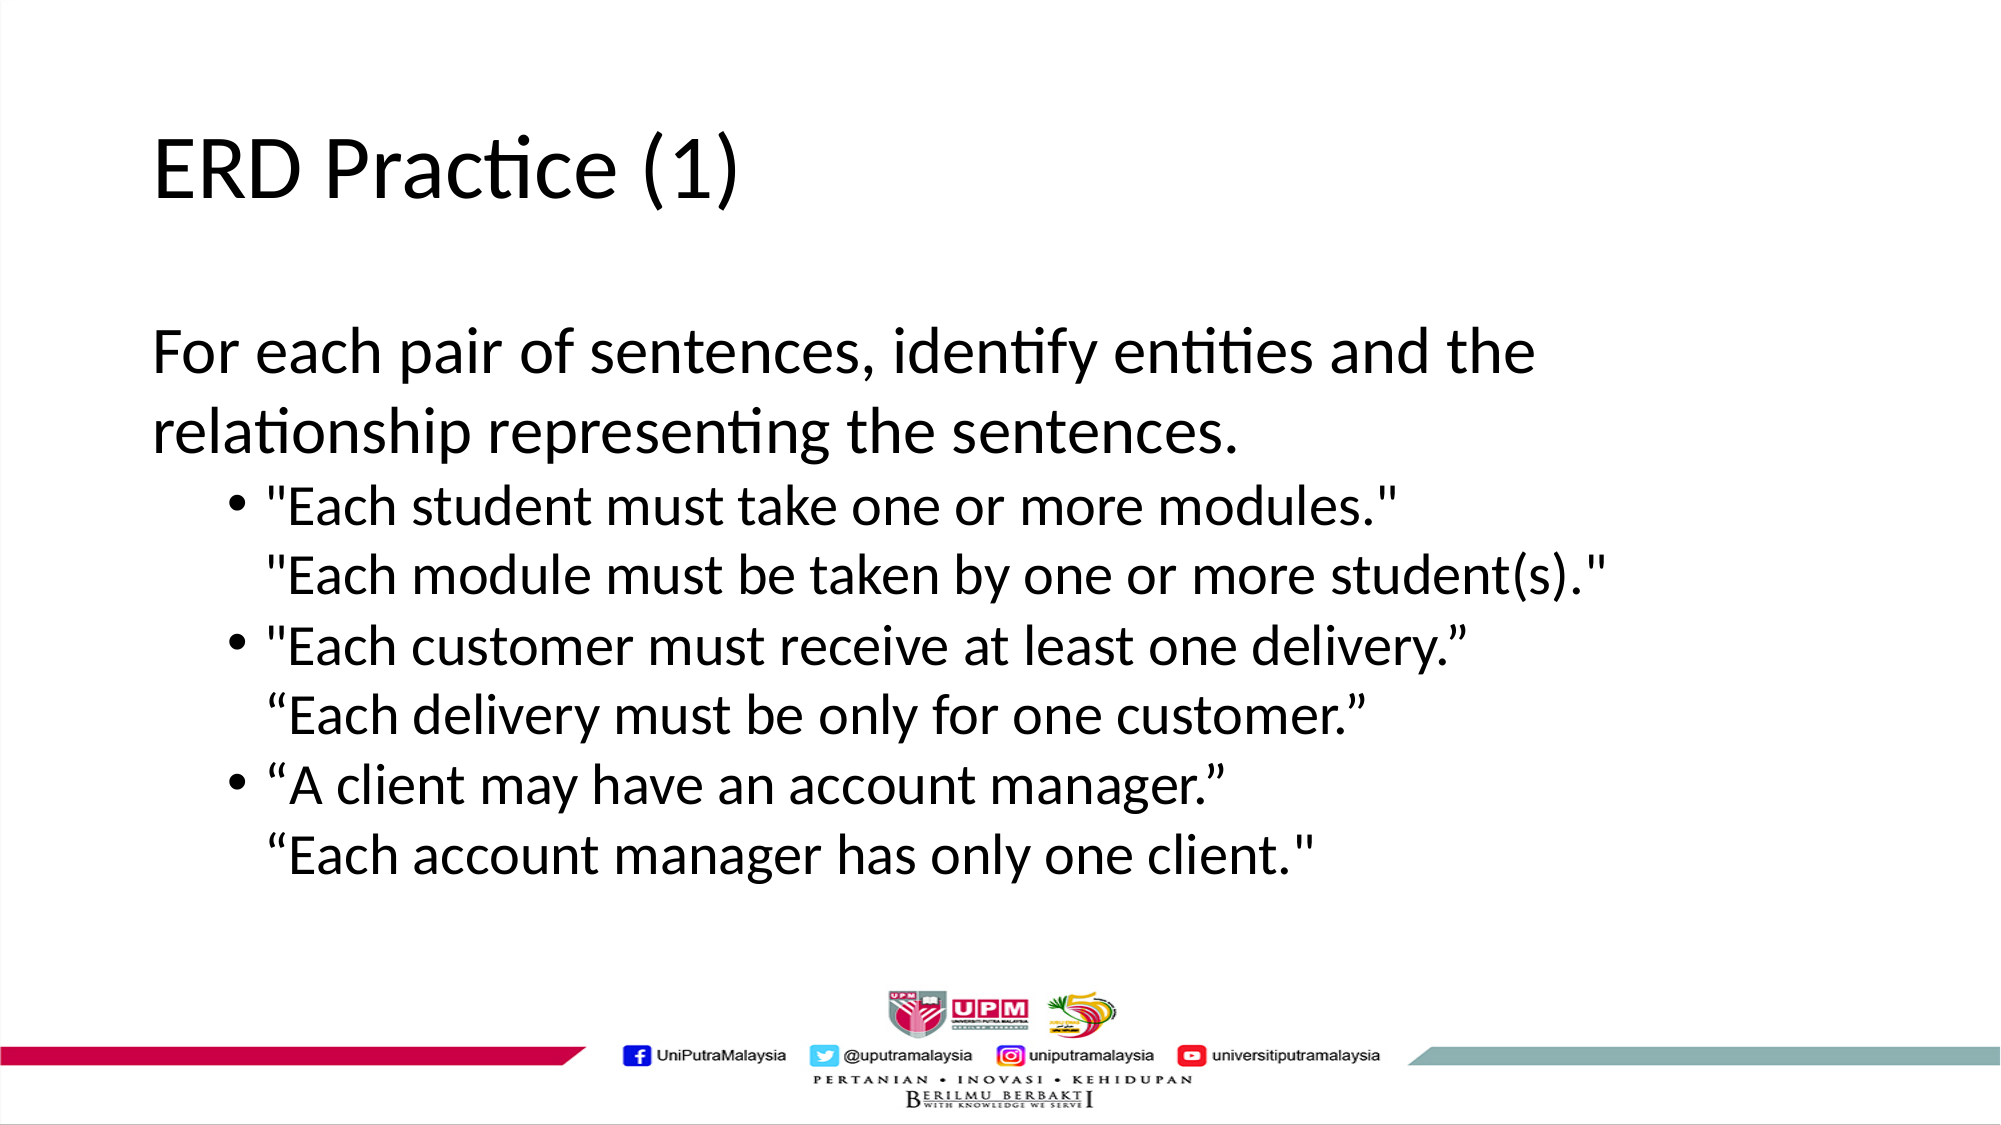

# ERD Practice (1)
For each pair of sentences, identify entities and the relationship representing the sentences.
"Each student must take one or more modules."
"Each module must be taken by one or more student(s)."
"Each customer must receive at least one delivery.”
“Each delivery must be only for one customer.”
“A client may have an account manager.”
“Each account manager has only one client."